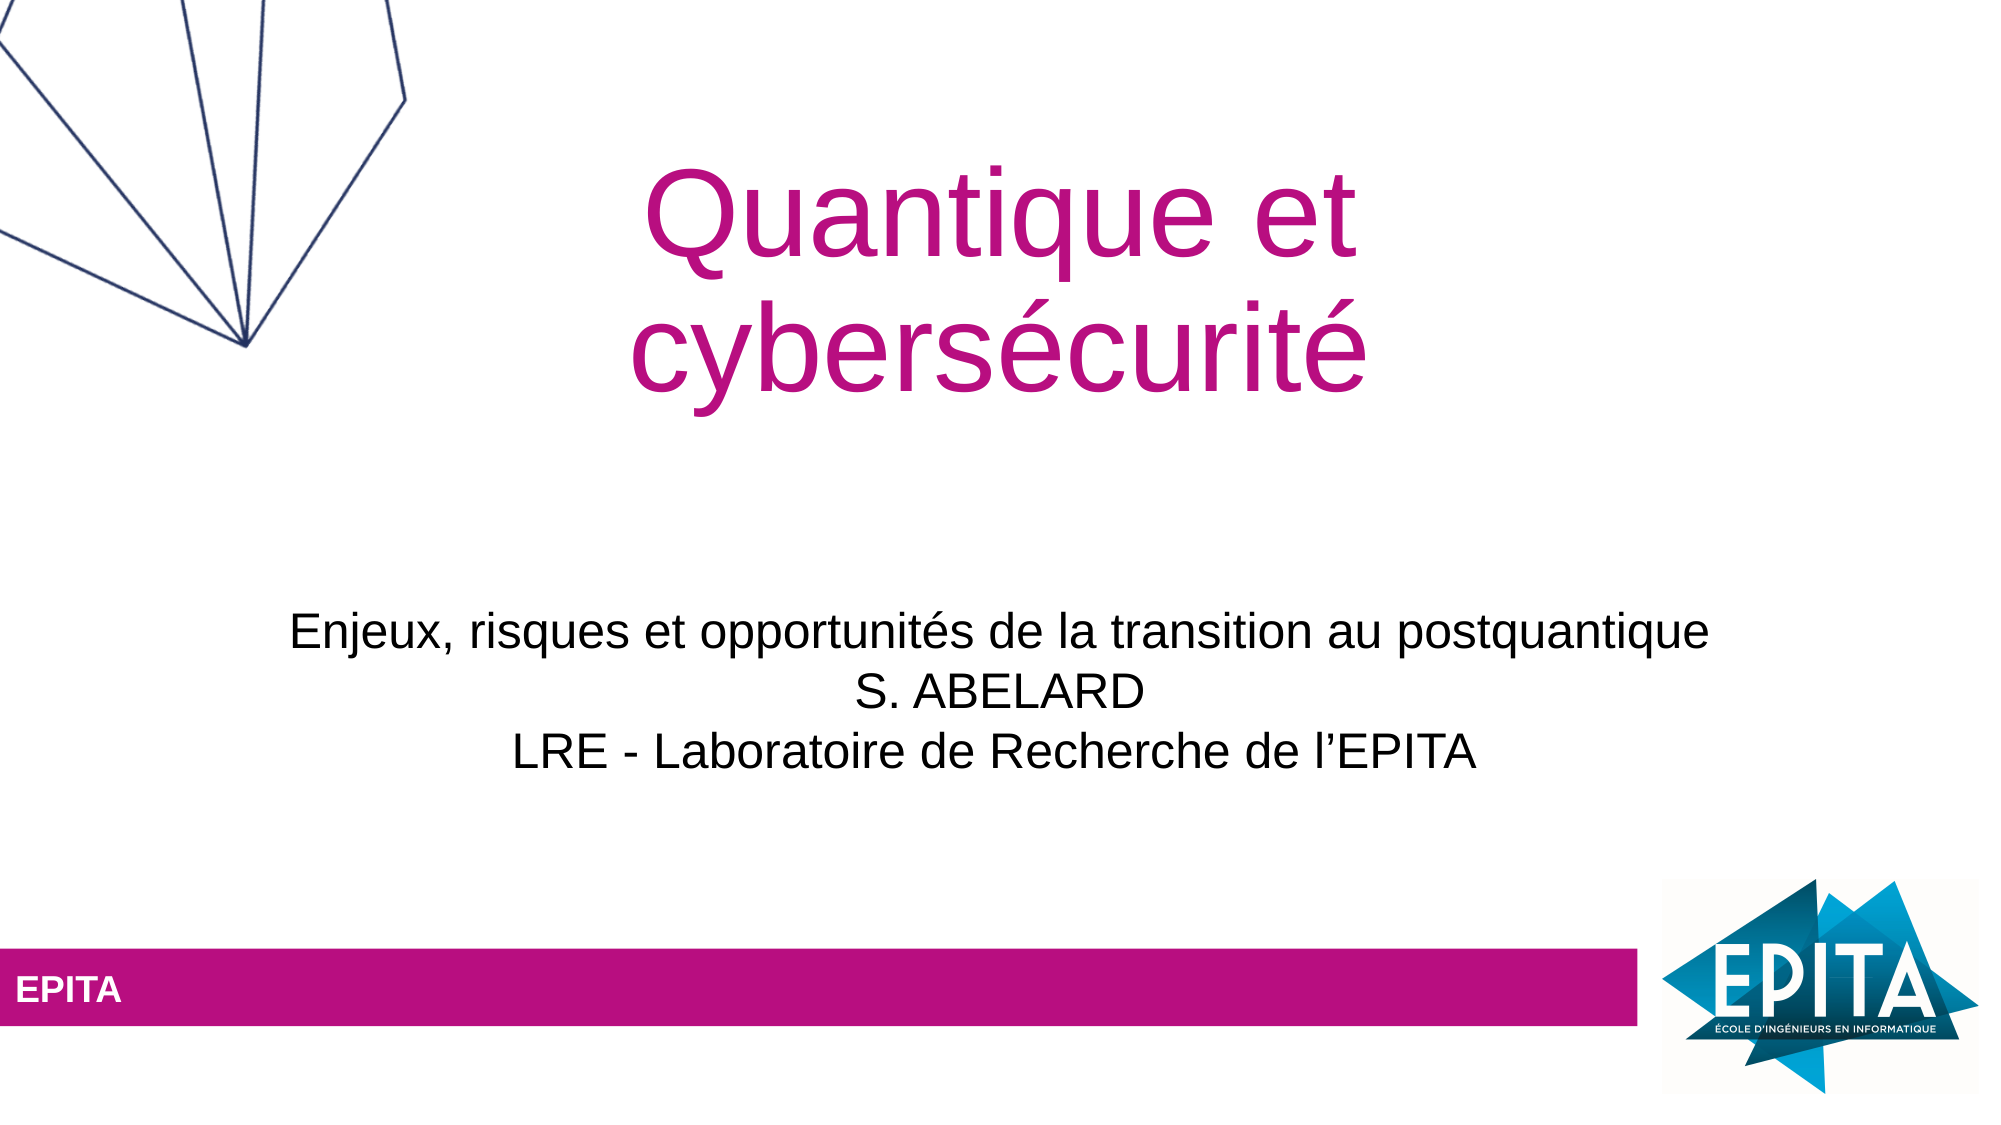

# Quantique et cybersécurité
Enjeux, risques et opportunités de la transition au postquantique
S. ABELARD
LRE - Laboratoire de Recherche de l’EPITA